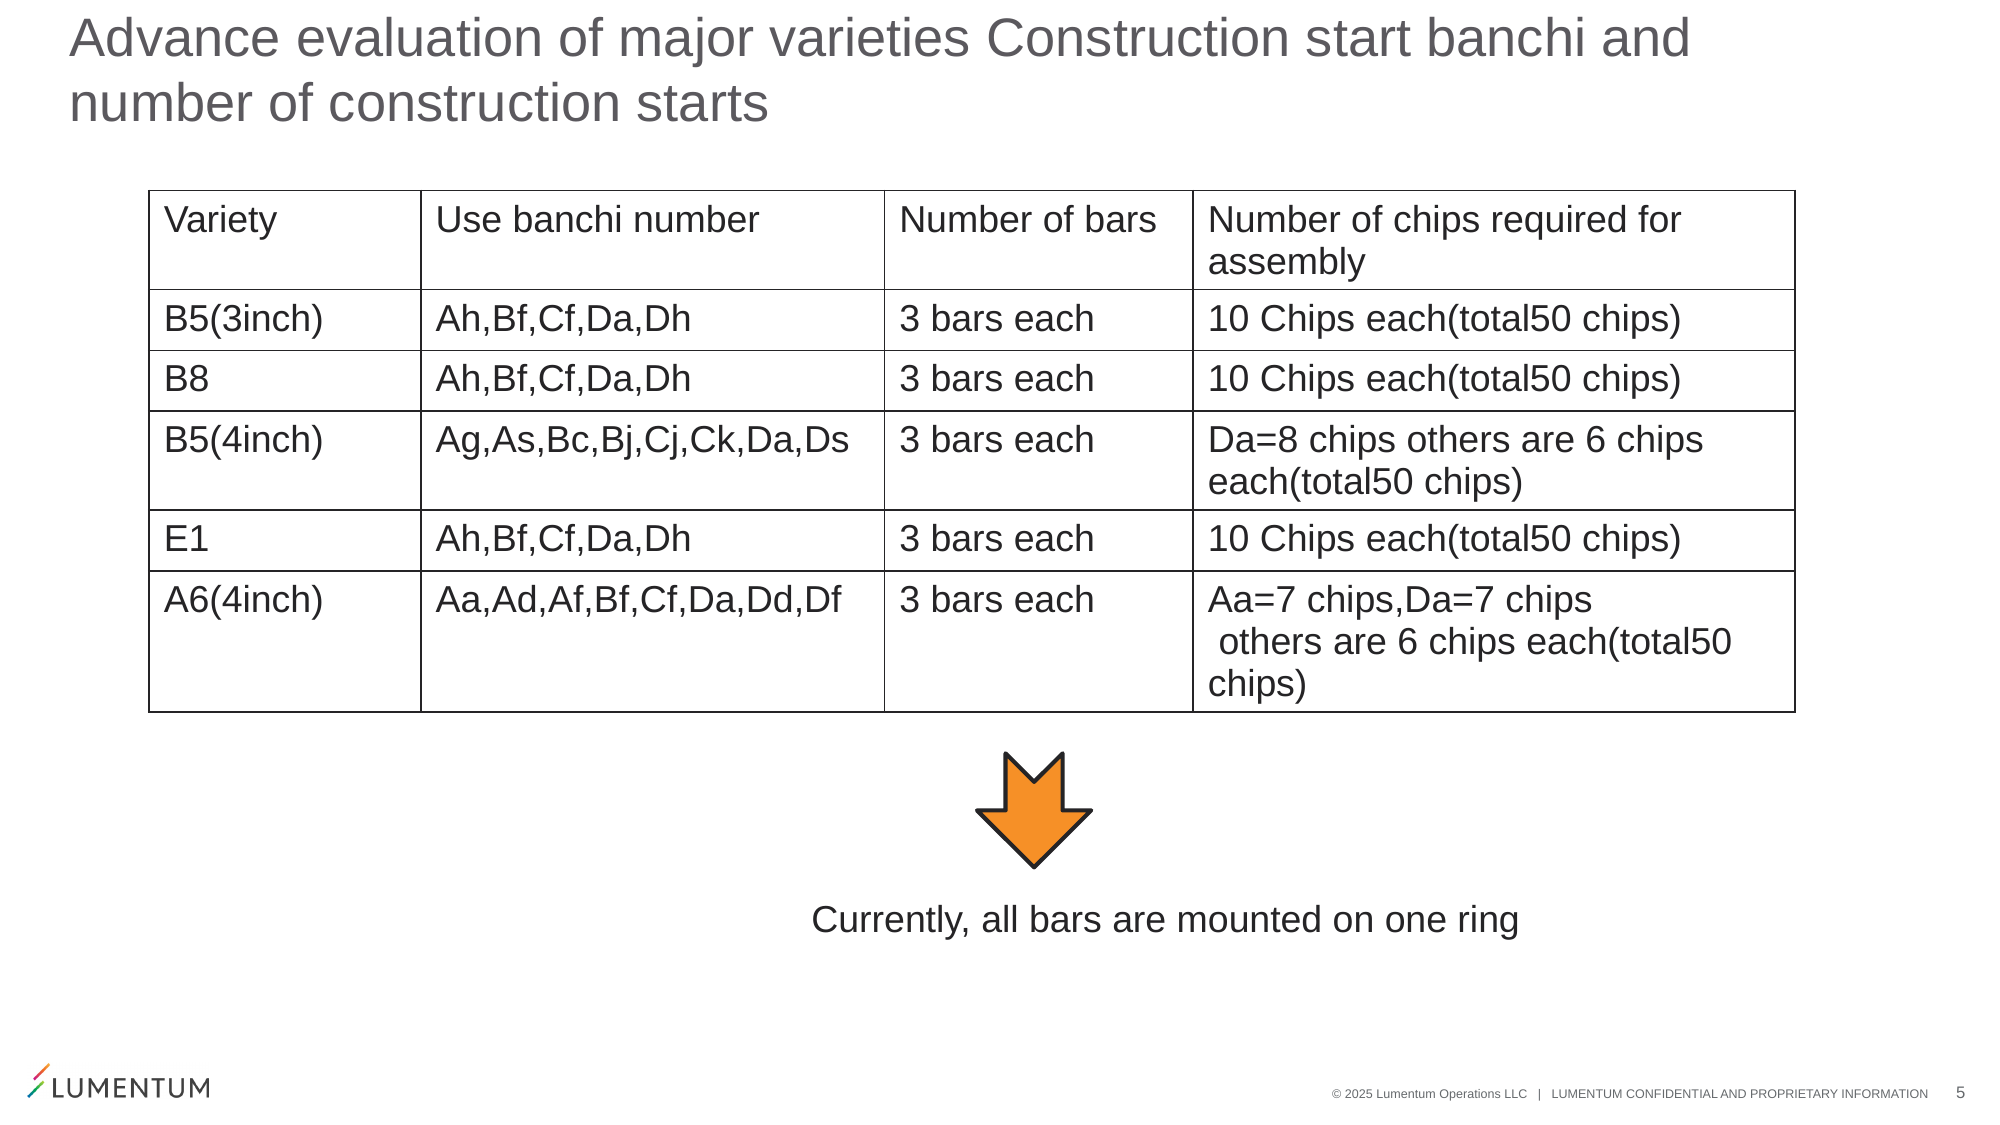

# Advance evaluation of major varieties Construction start banchi and number of construction starts
| Variety | Use banchi number | Number of bars | Number of chips required for assembly |
| --- | --- | --- | --- |
| B5(3inch) | Ah,Bf,Cf,Da,Dh | 3 bars each | 10 Chips each(total50 chips) |
| B8 | Ah,Bf,Cf,Da,Dh | 3 bars each | 10 Chips each(total50 chips) |
| B5(4inch) | Ag,As,Bc,Bj,Cj,Ck,Da,Ds | 3 bars each | Da=8 chips others are 6 chips each(total50 chips) |
| E1 | Ah,Bf,Cf,Da,Dh | 3 bars each | 10 Chips each(total50 chips) |
| A6(4inch) | Aa,Ad,Af,Bf,Cf,Da,Dd,Df | 3 bars each | Aa=7 chips,Da=7 chips others are 6 chips each(total50 chips) |

Currently, all bars are mounted on one ring